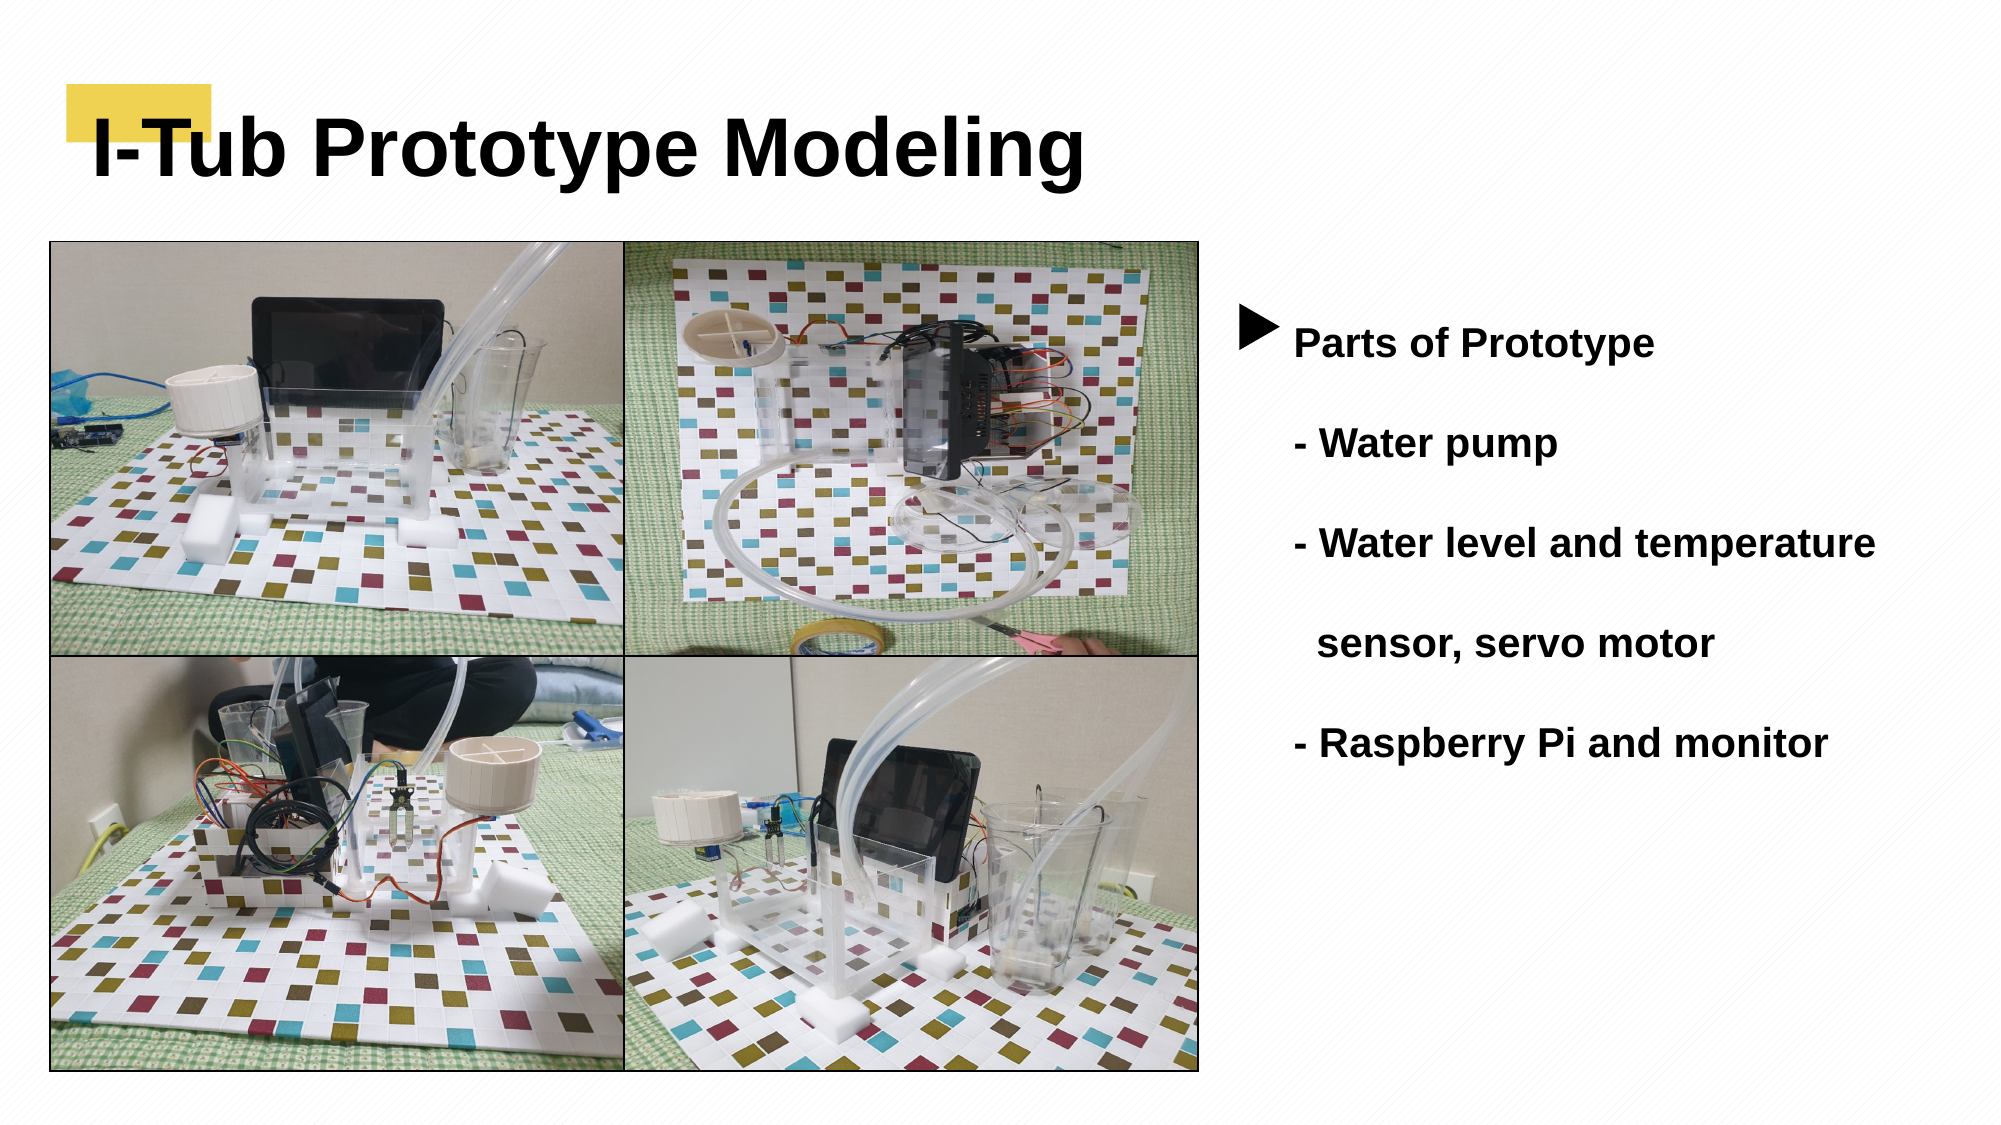

I-Tub Prototype Modeling
|  |  |
| --- | --- |
|  |  |
Parts of Prototype
- Water pump
- Water level and temperature
  sensor, servo motor
- Raspberry Pi and monitor